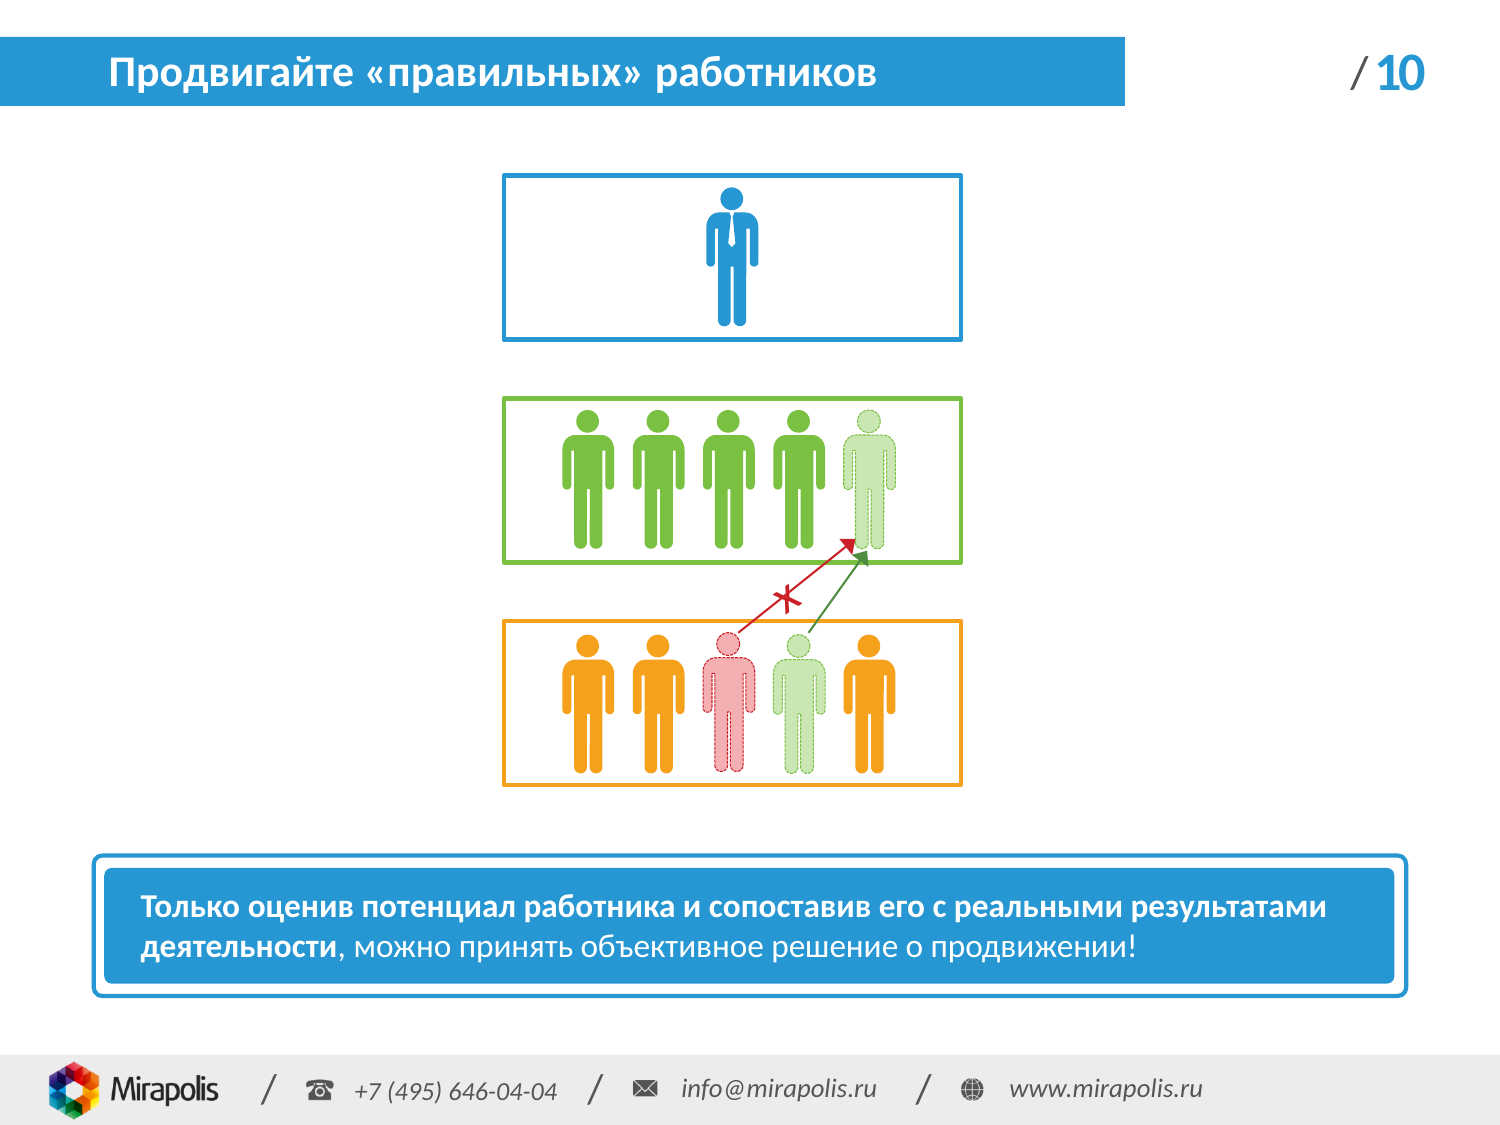

# Продвигайте «правильных» работников
/
10

x

Только оценив потенциал работника и сопоставив его с реальными результатами деятельности, можно принять объективное решение о продвижении!